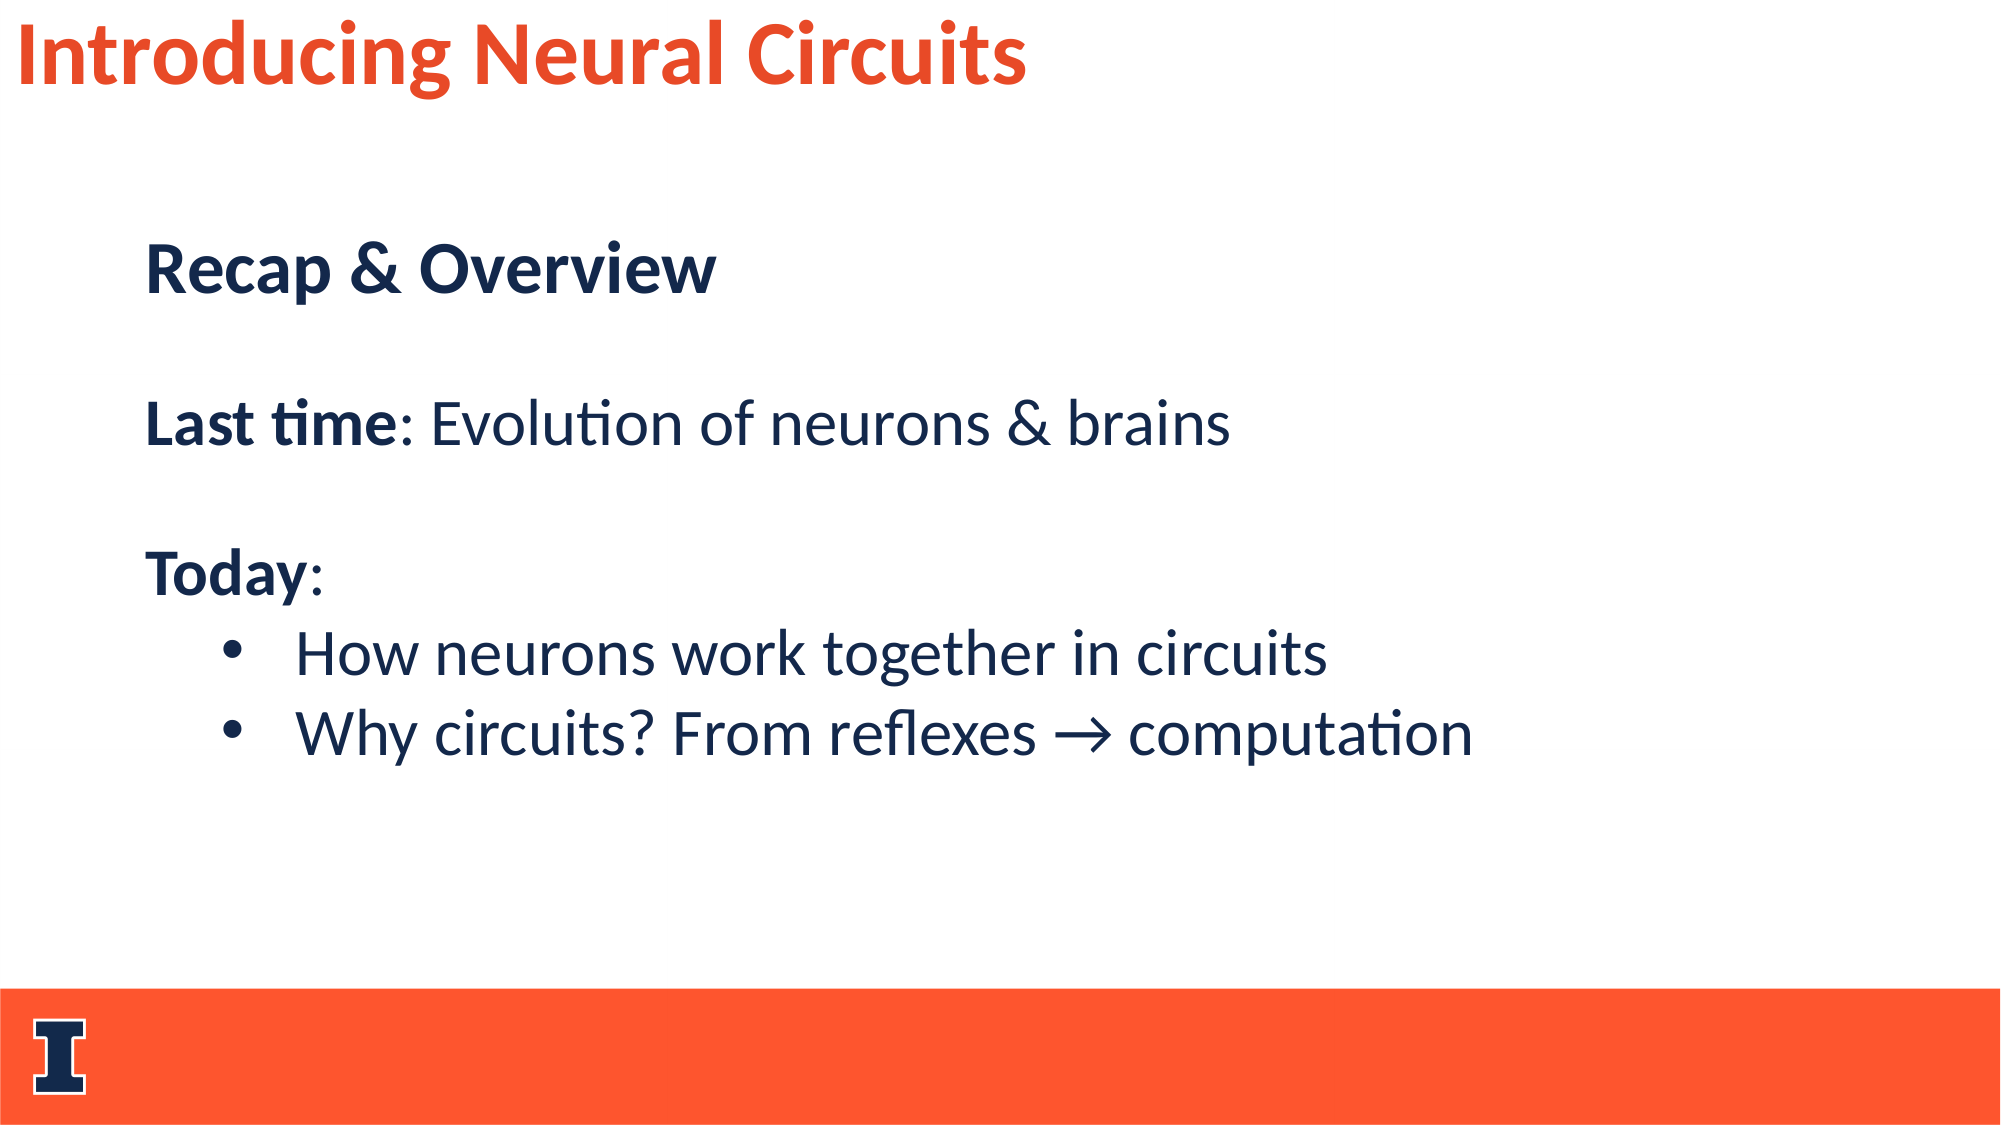

Introducing Neural Circuits
Recap & Overview

Last time: Evolution of neurons & brains

Today:
How neurons work together in circuits
Why circuits? From reflexes → computation